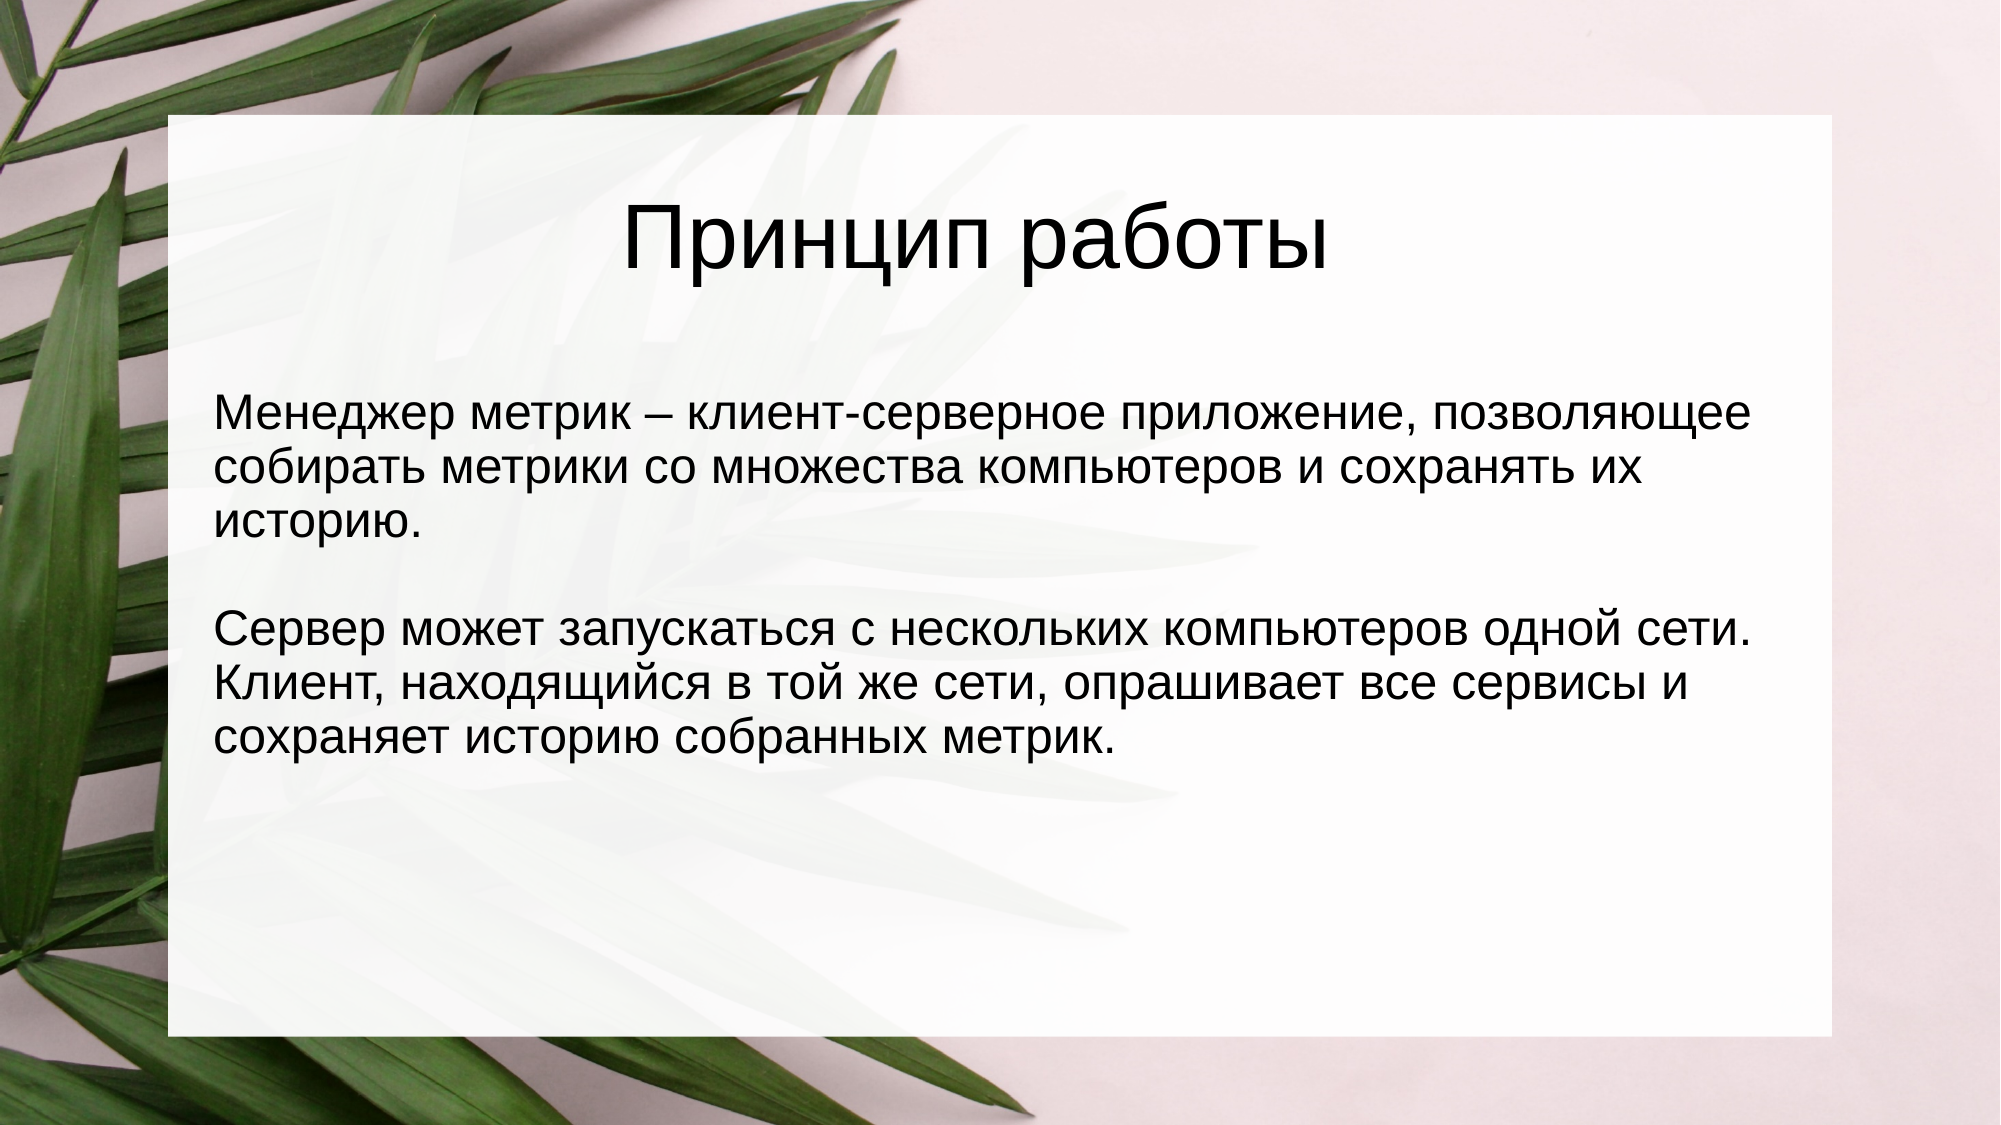

Принцип работы
# Менеджер метрик – клиент-серверное приложение, позволяющее собирать метрики со множества компьютеров и сохранять их историю. Сервер может запускаться с нескольких компьютеров одной сети. Клиент, находящийся в той же сети, опрашивает все сервисы и сохраняет историю собранных метрик.